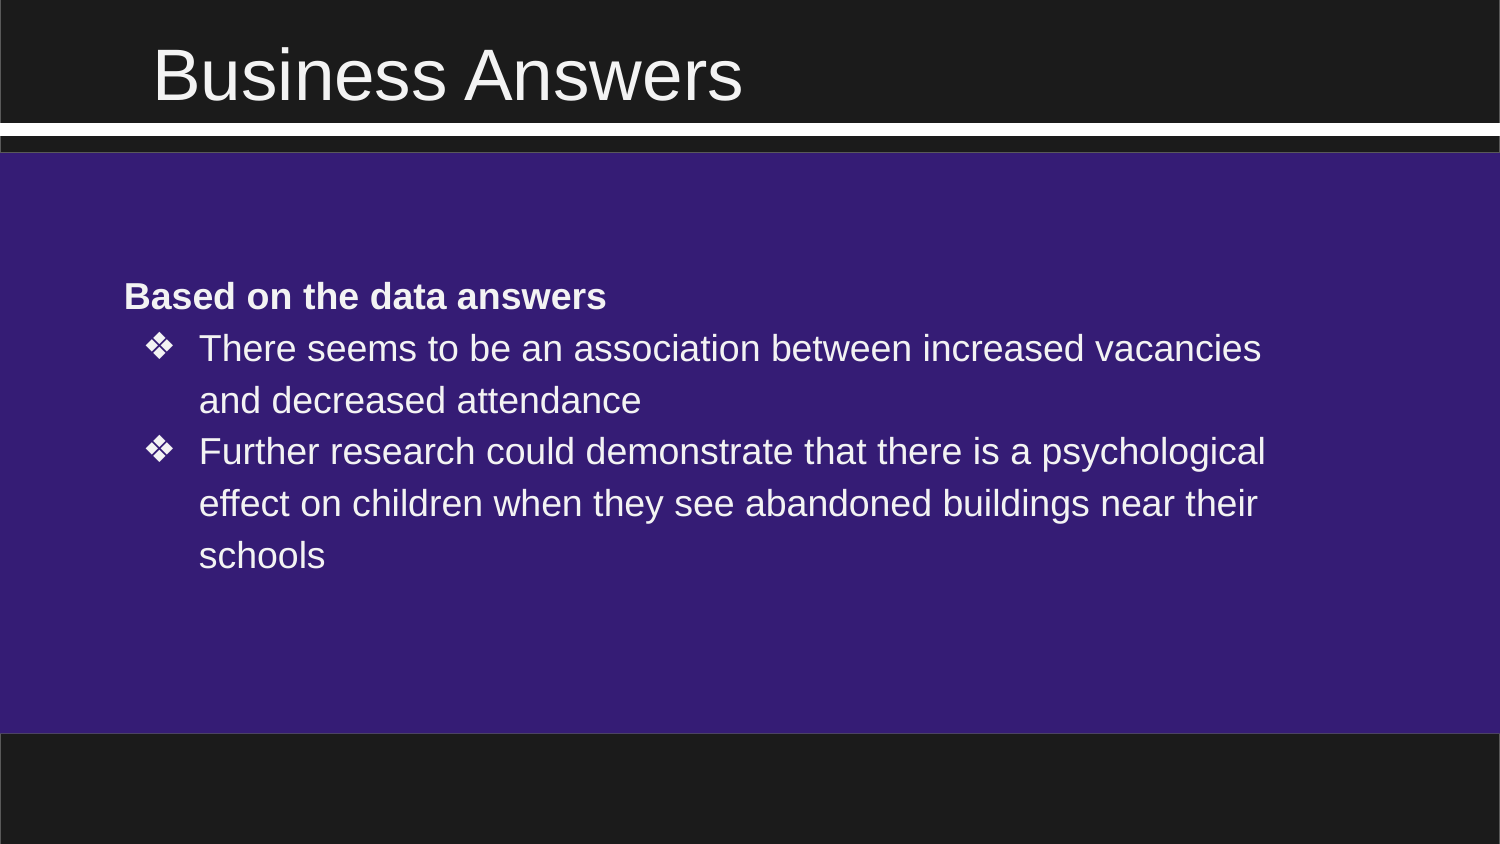

Business Answers

Based on the data answers
There seems to be an association between increased vacancies and decreased attendance
Further research could demonstrate that there is a psychological effect on children when they see abandoned buildings near their schools